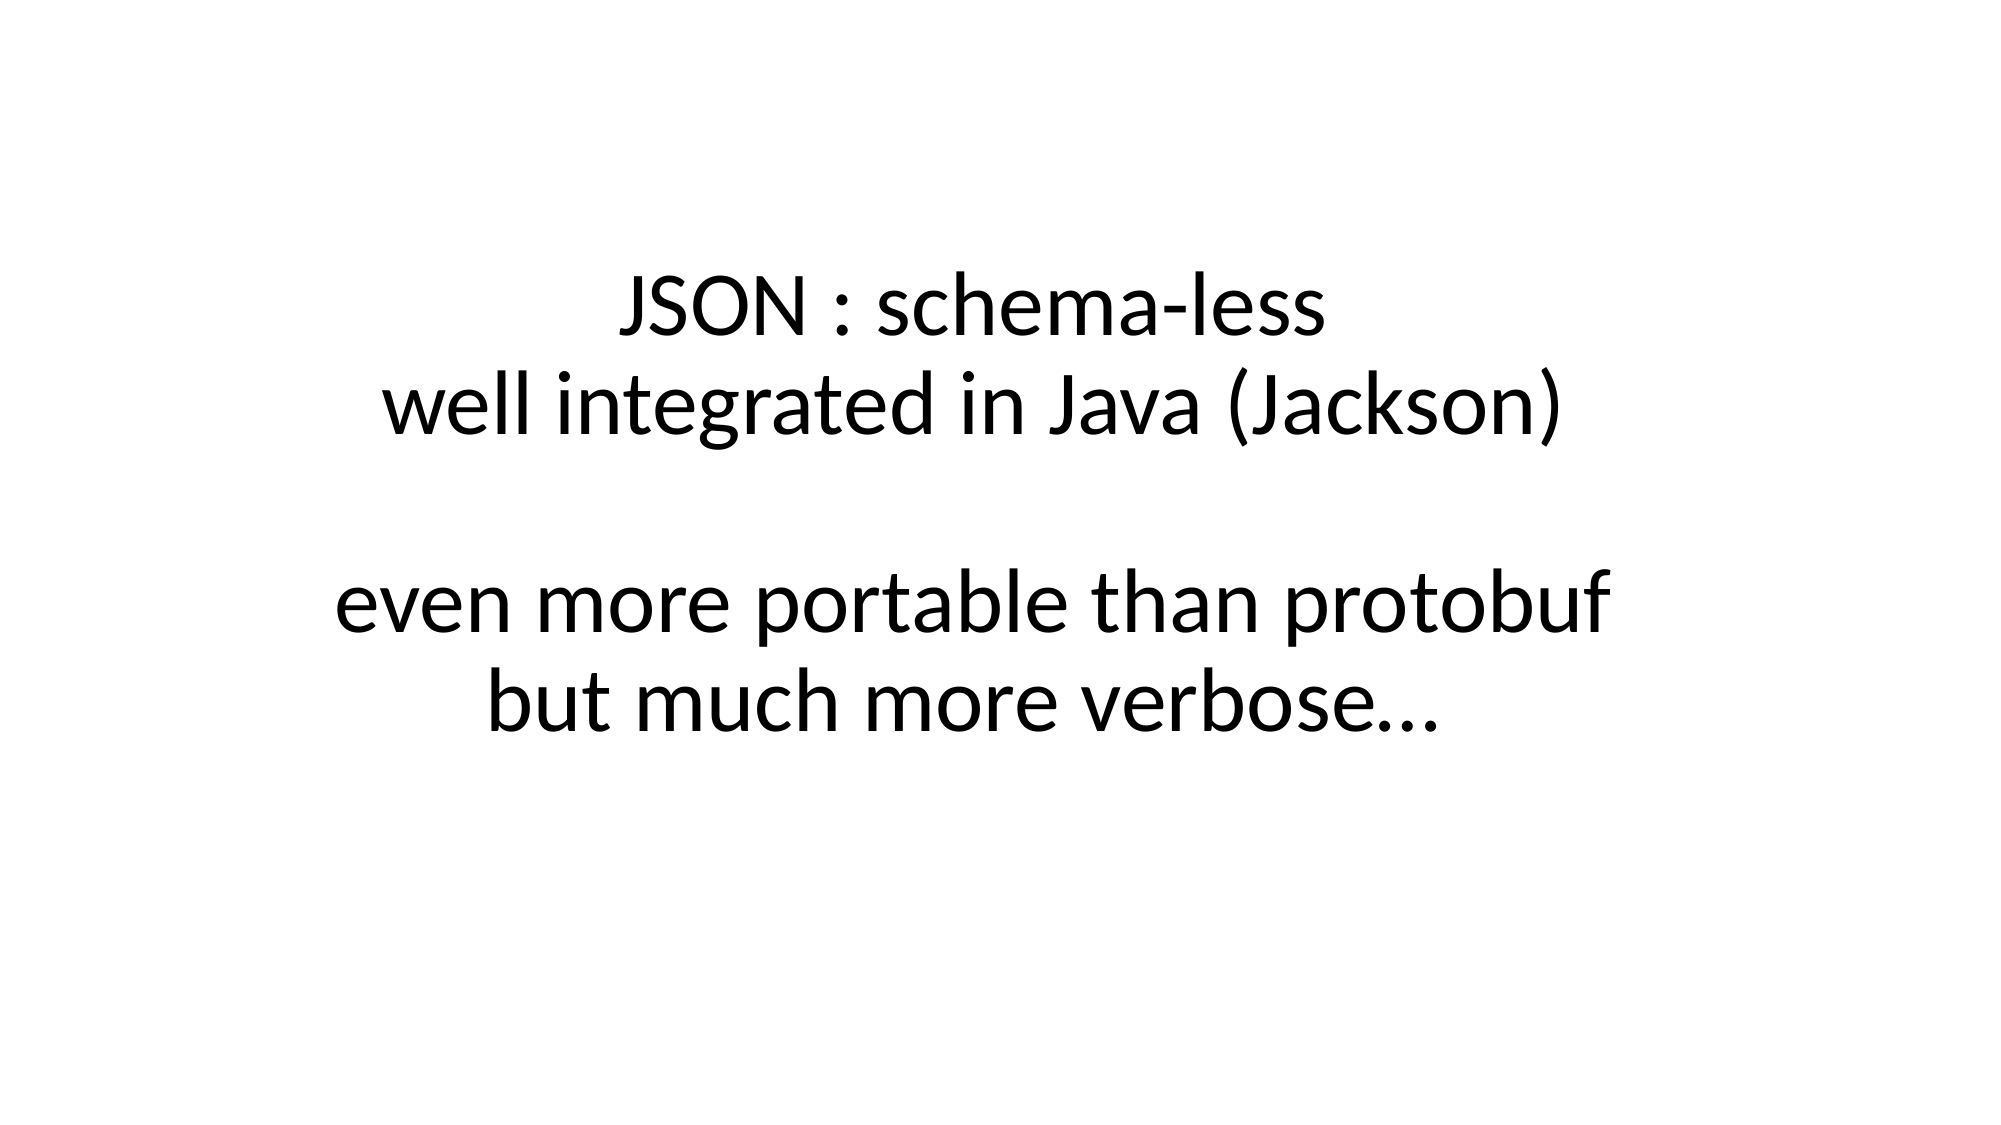

# JSON : schema-less well integrated in Java (Jackson) even more portable than protobuf but much more verbose…